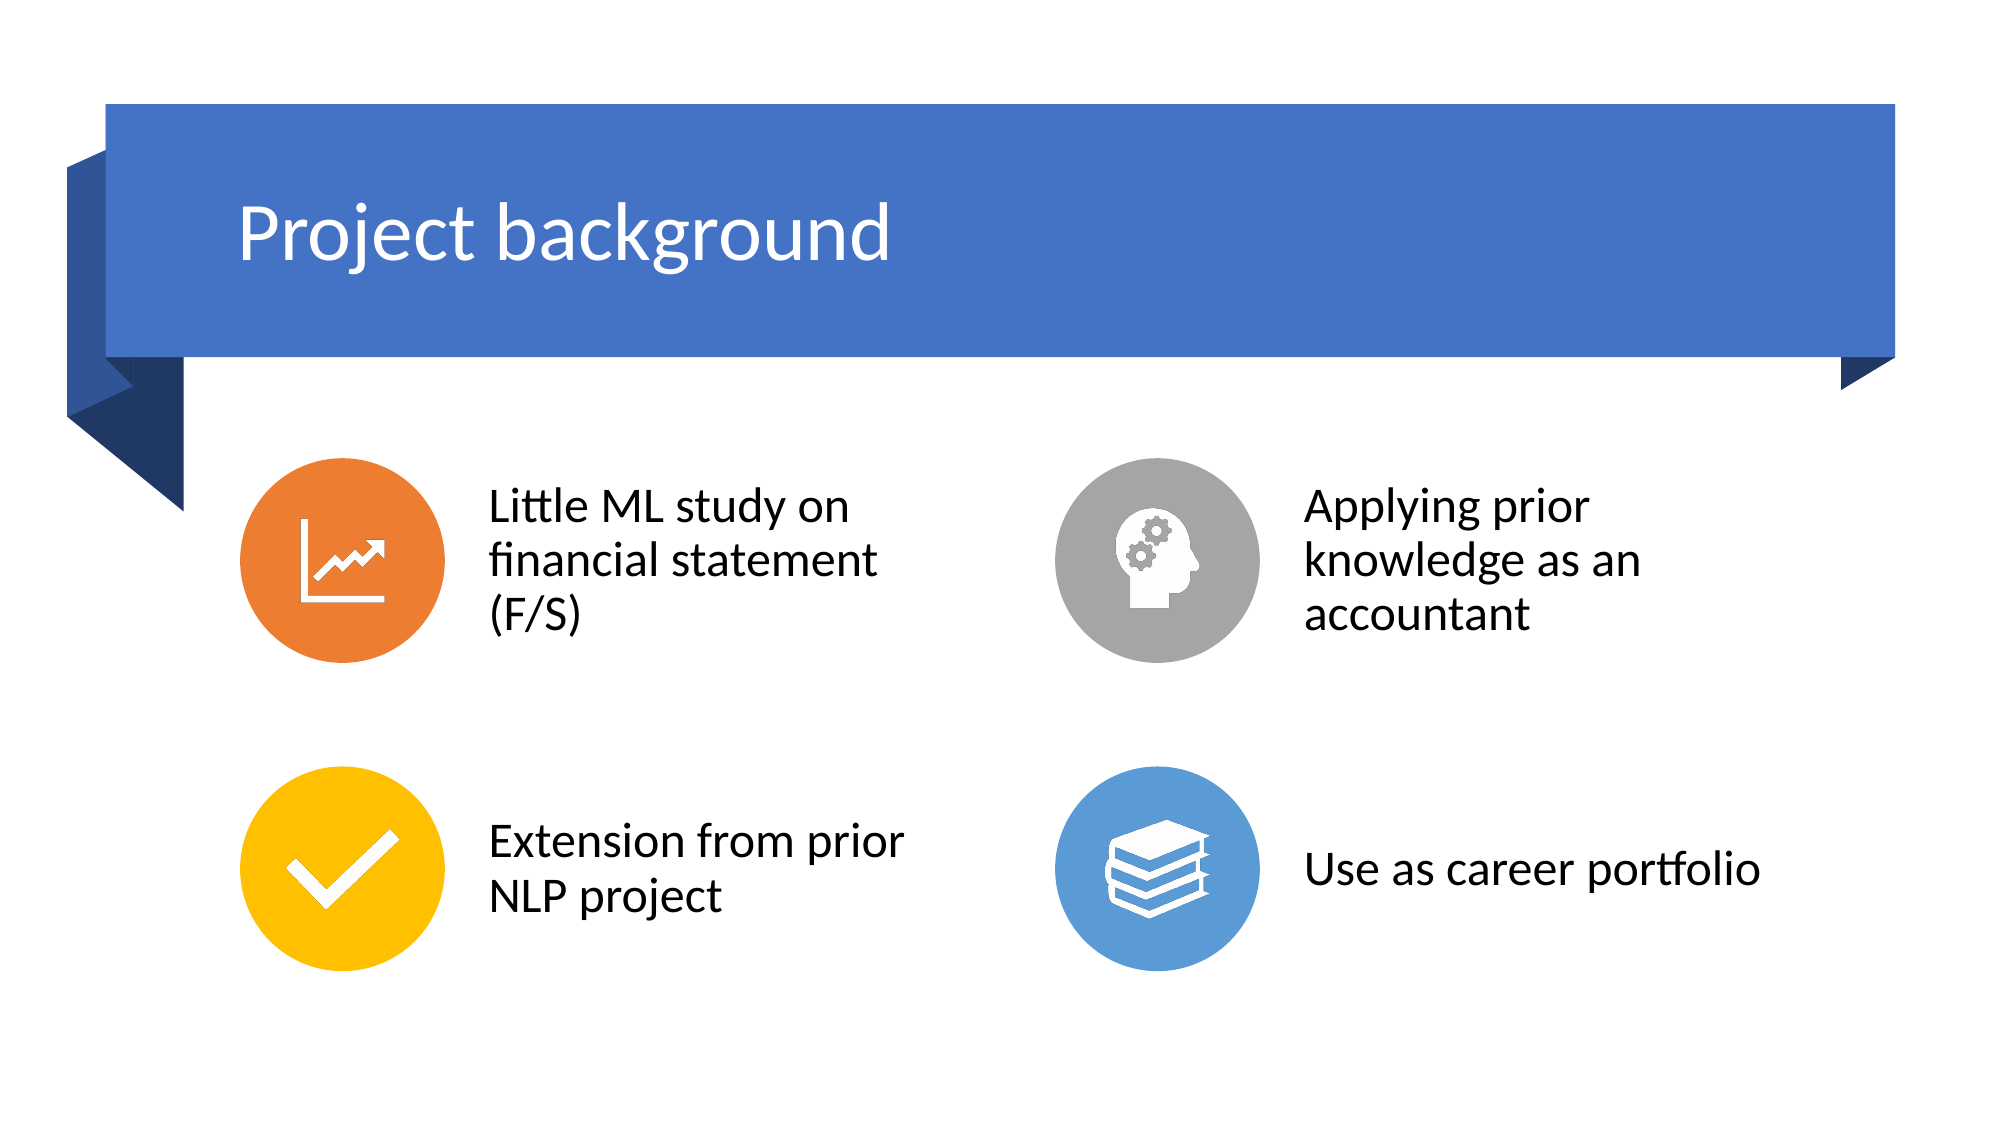

# Project background
Little ML study on financial statement (F/S)
Applying prior knowledge as an accountant
Extension from prior NLP project
Use as career portfolio